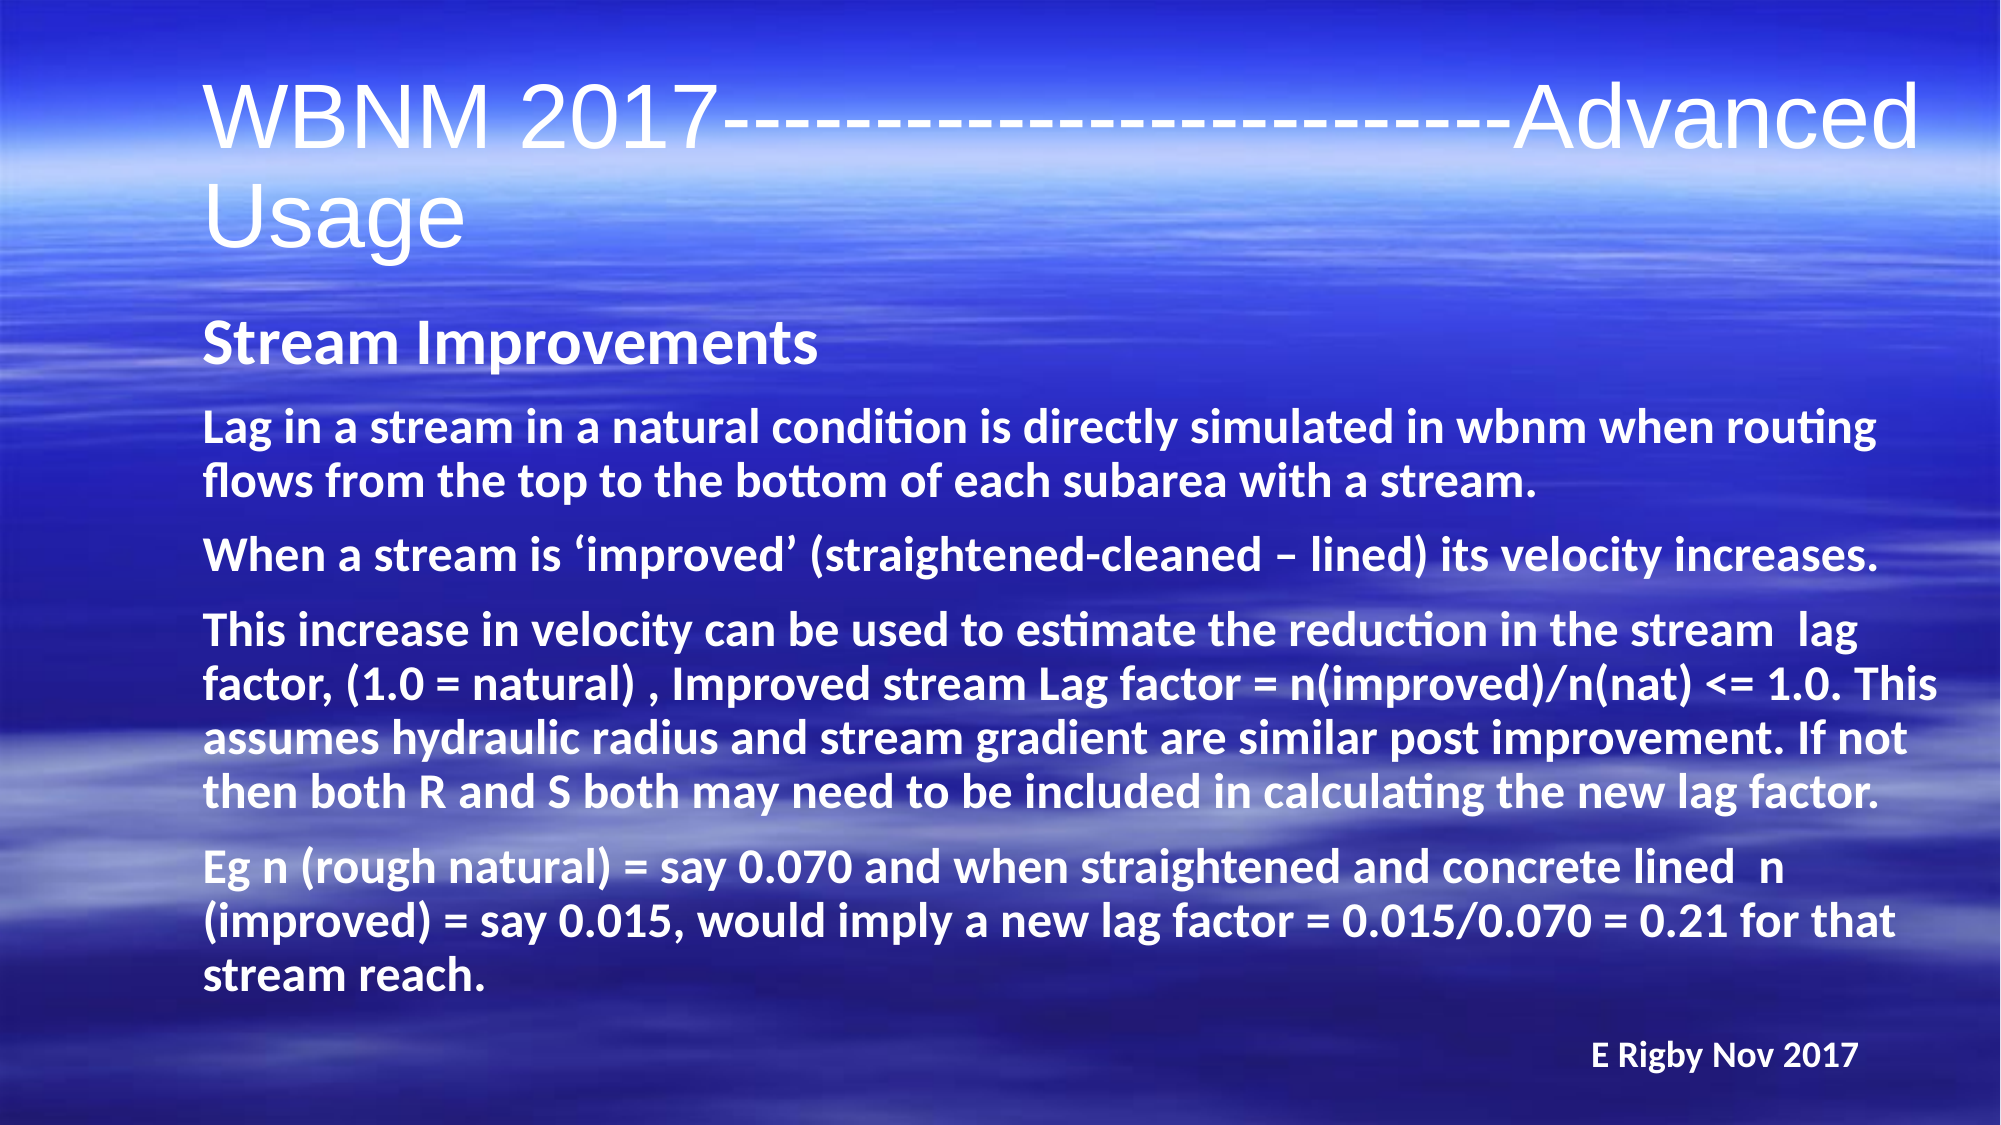

WBNM 2017--------------------------Advanced Usage
Stream Improvements
Lag in a stream in a natural condition is directly simulated in wbnm when routing flows from the top to the bottom of each subarea with a stream.
When a stream is ‘improved’ (straightened-cleaned – lined) its velocity increases.
This increase in velocity can be used to estimate the reduction in the stream  lag factor, (1.0 = natural) , Improved stream Lag factor = n(improved)/n(nat) <= 1.0. This  assumes hydraulic radius and stream gradient are similar post improvement. If not then both R and S both may need to be included in calculating the new lag factor.
Eg n (rough natural) = say 0.070 and when straightened and concrete lined  n (improved) = say 0.015, would imply a new lag factor = 0.015/0.070 = 0.21 for that stream reach.

E Rigby Nov 2017